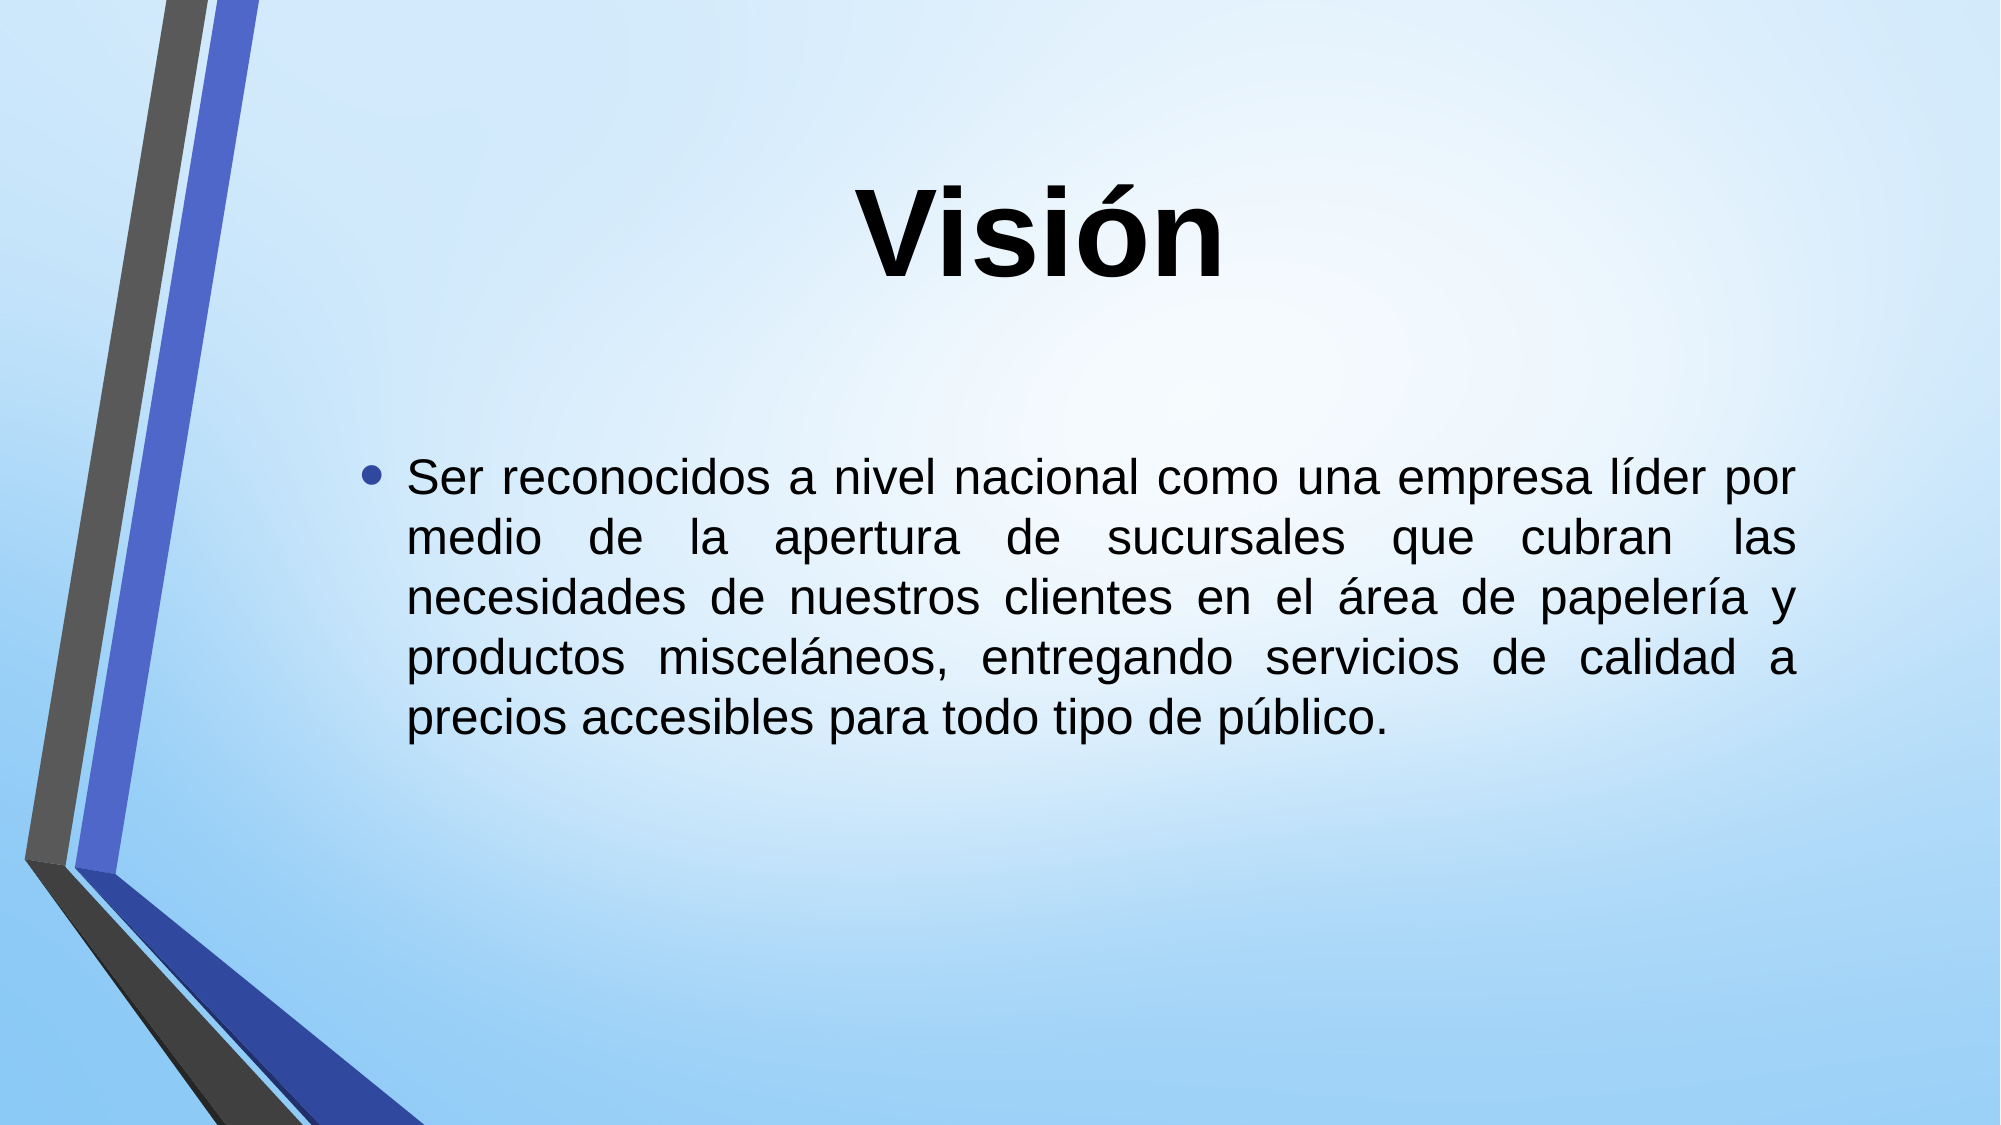

# Visión
Ser reconocidos a nivel nacional como una empresa líder por medio de la apertura de sucursales que cubran  las necesidades de nuestros clientes en el área de papelería y productos misceláneos, entregando servicios de calidad a precios accesibles para todo tipo de público.